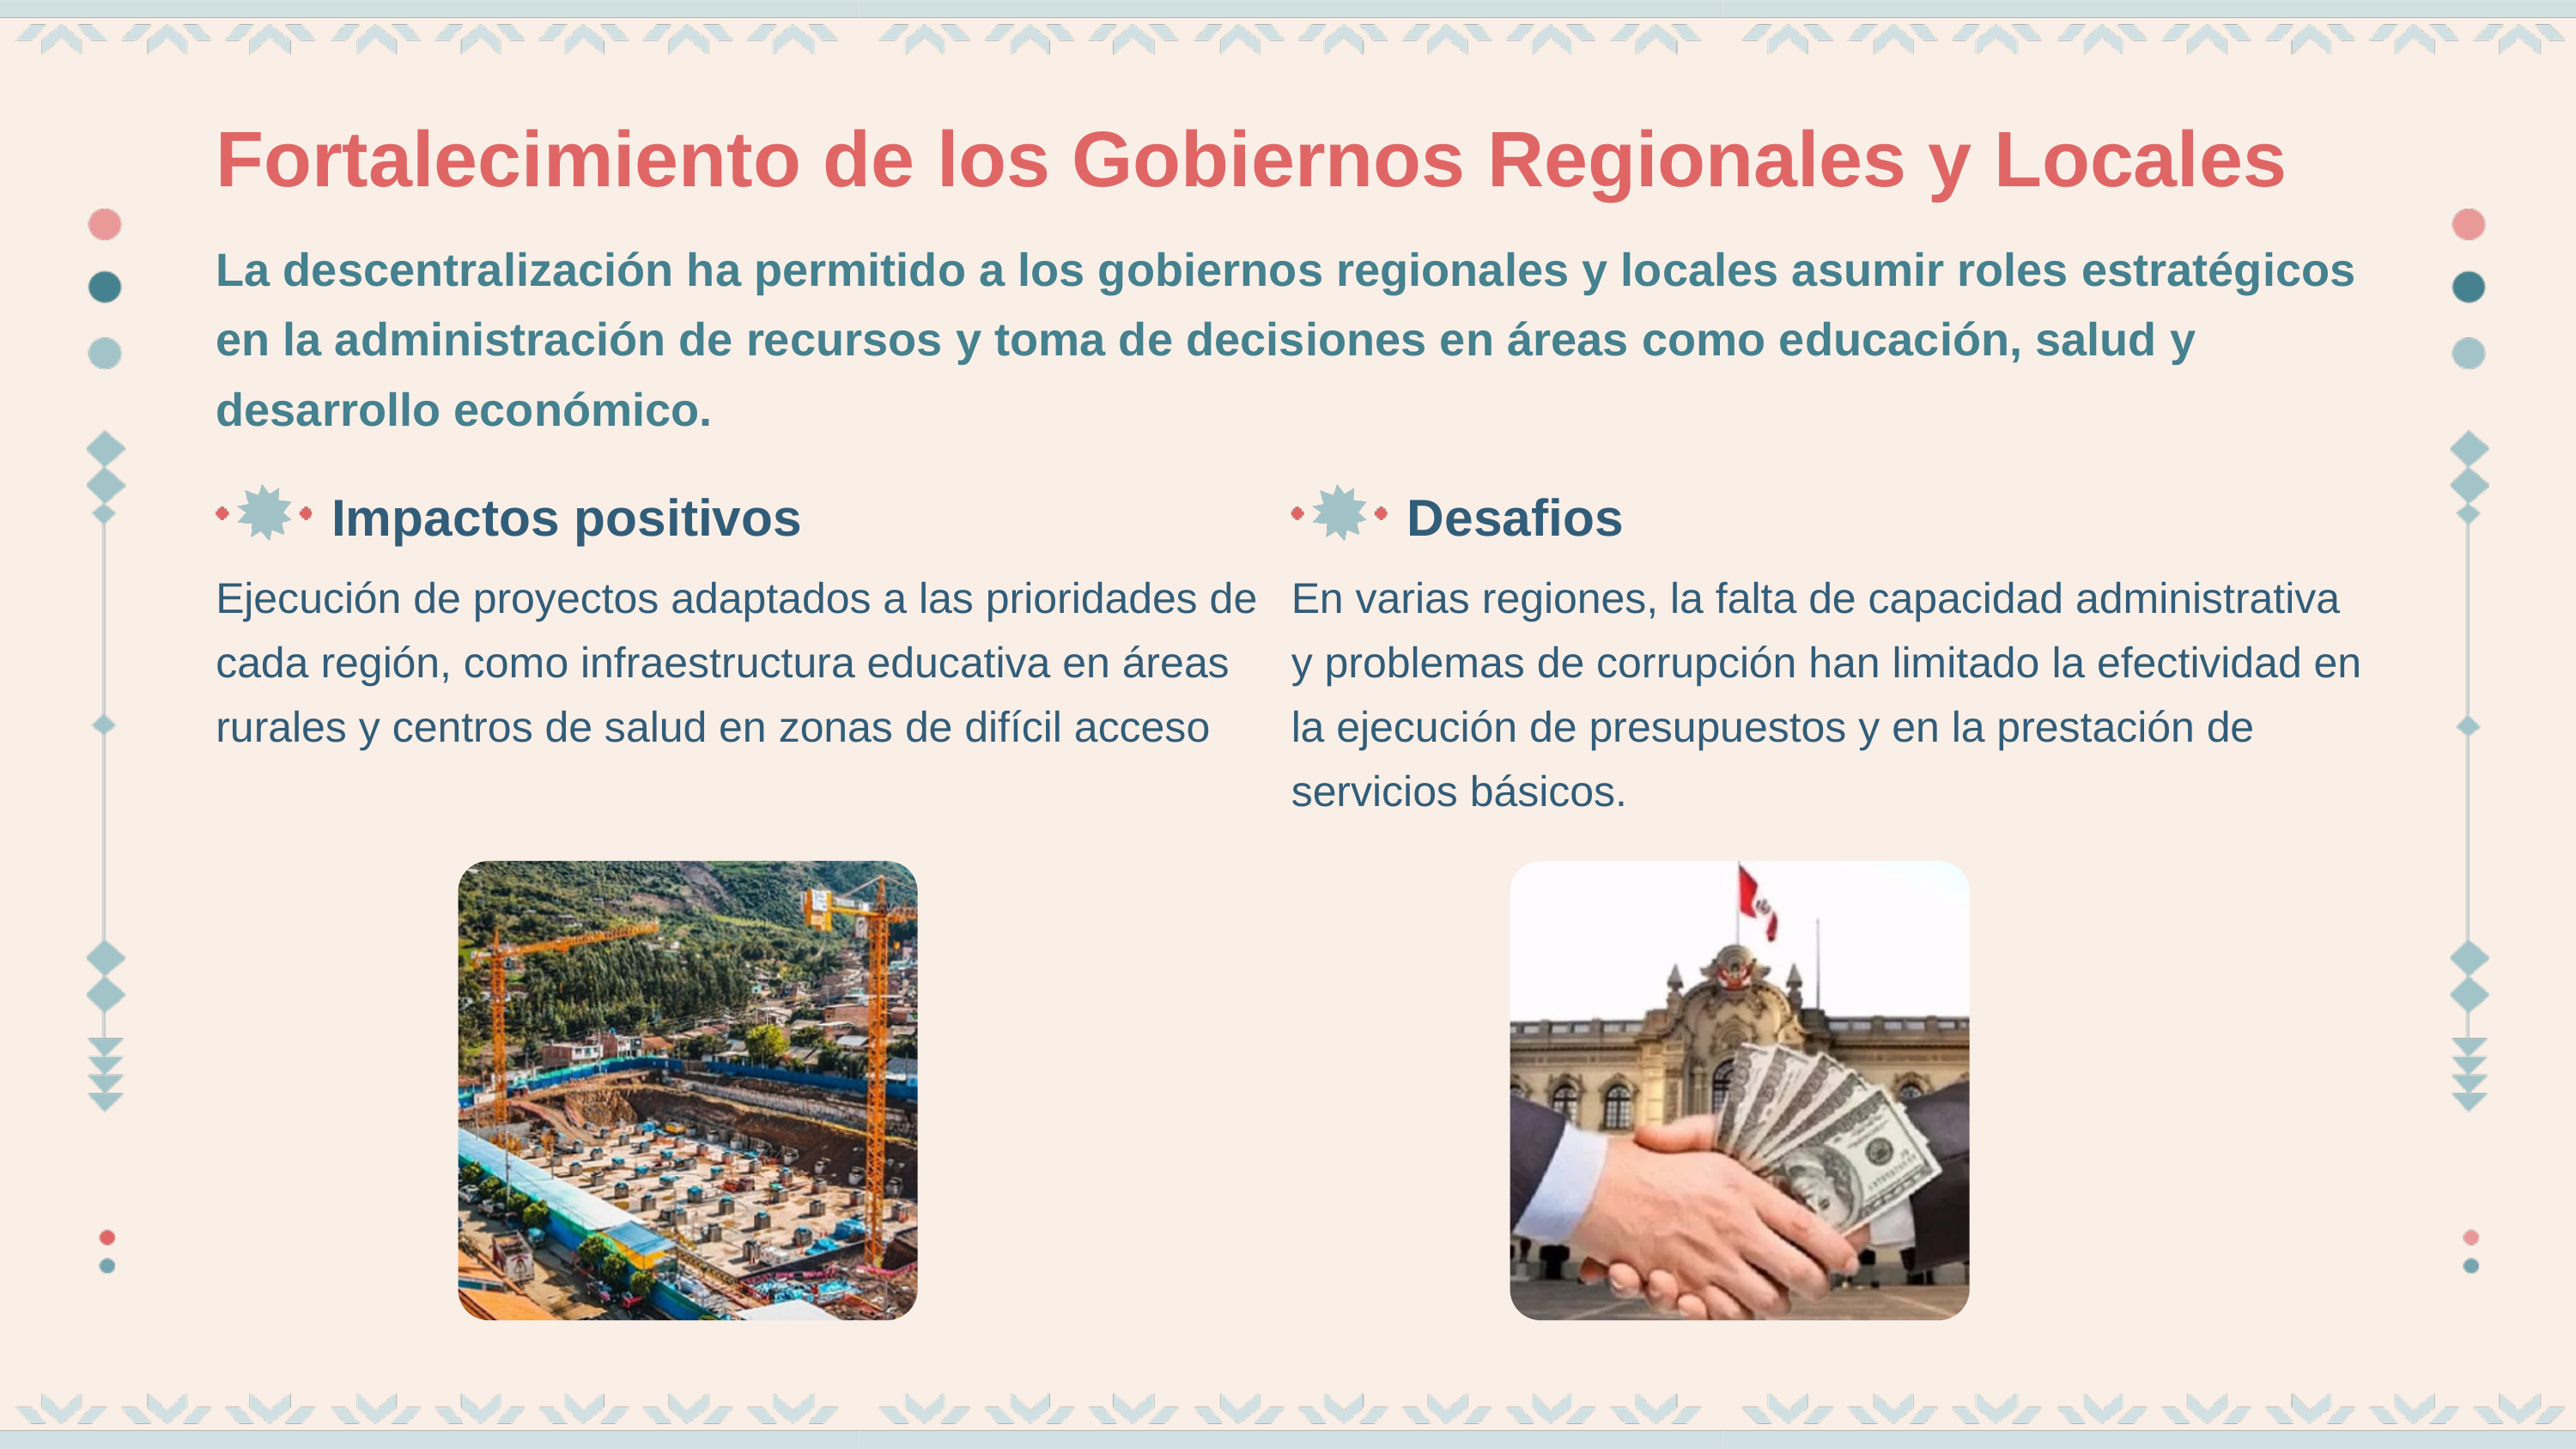

Fortalecimiento de los Gobiernos Regionales y Locales

La descentralización ha permitido a los gobiernos regionales y locales asumir roles estratégicos en la administración de recursos y toma de decisiones en áreas como educación, salud y desarrollo económico.
Impactos positivos
Desafios

Ejecución de proyectos adaptados a las prioridades de cada región, como infraestructura educativa en áreas rurales y centros de salud en zonas de difícil acceso
En varias regiones, la falta de capacidad administrativa y problemas de corrupción han limitado la efectividad en la ejecución de presupuestos y en la prestación de servicios básicos.